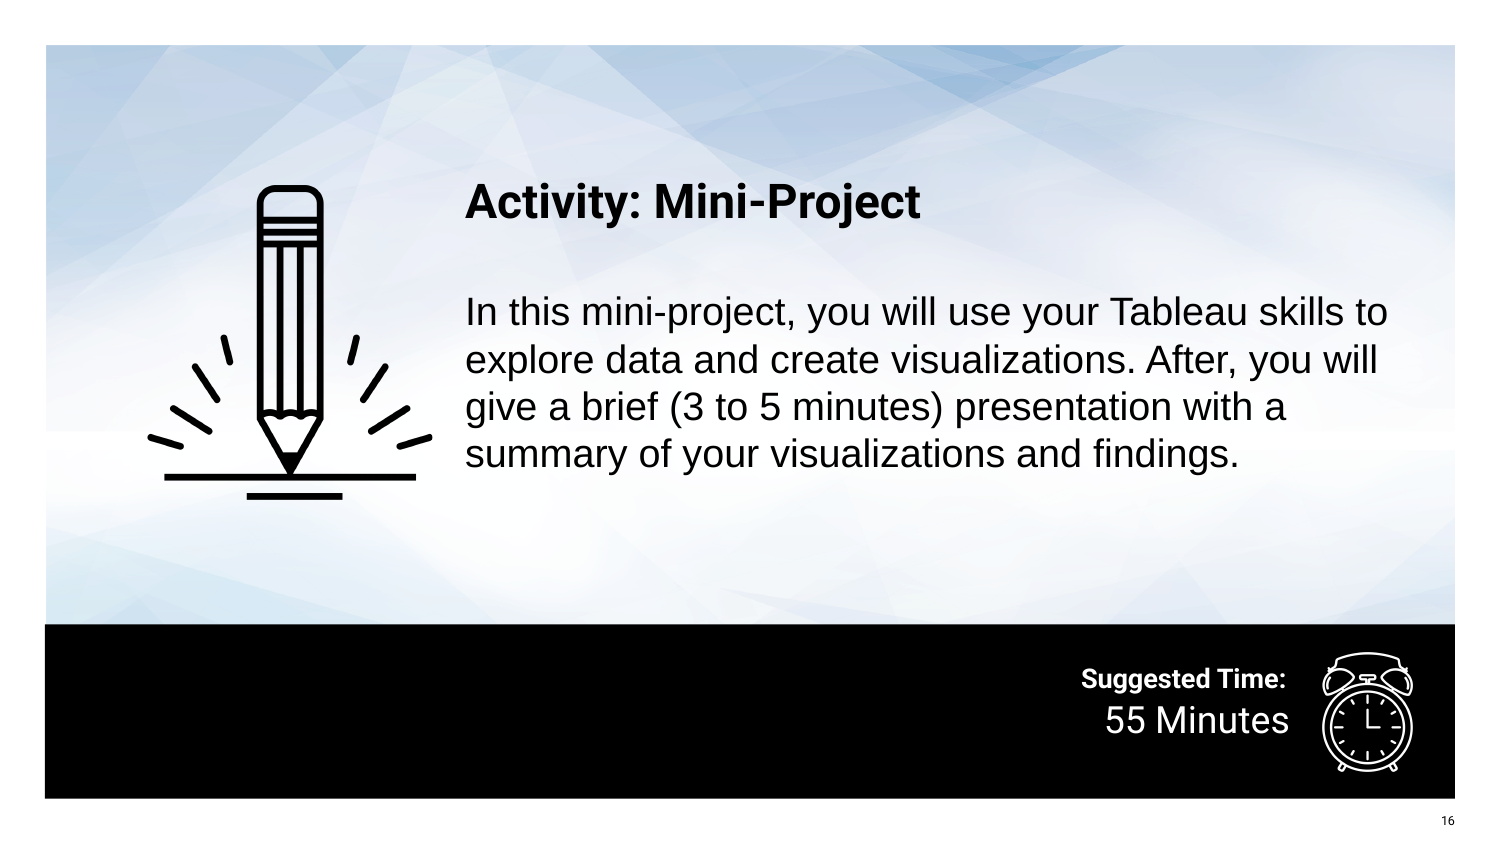

Activity: Mini-Project

In this mini-project, you will use your Tableau skills to explore data and create visualizations. After, you will give a brief (3 to 5 minutes) presentation with a summary of your visualizations and findings.
# 55 Minutes

16